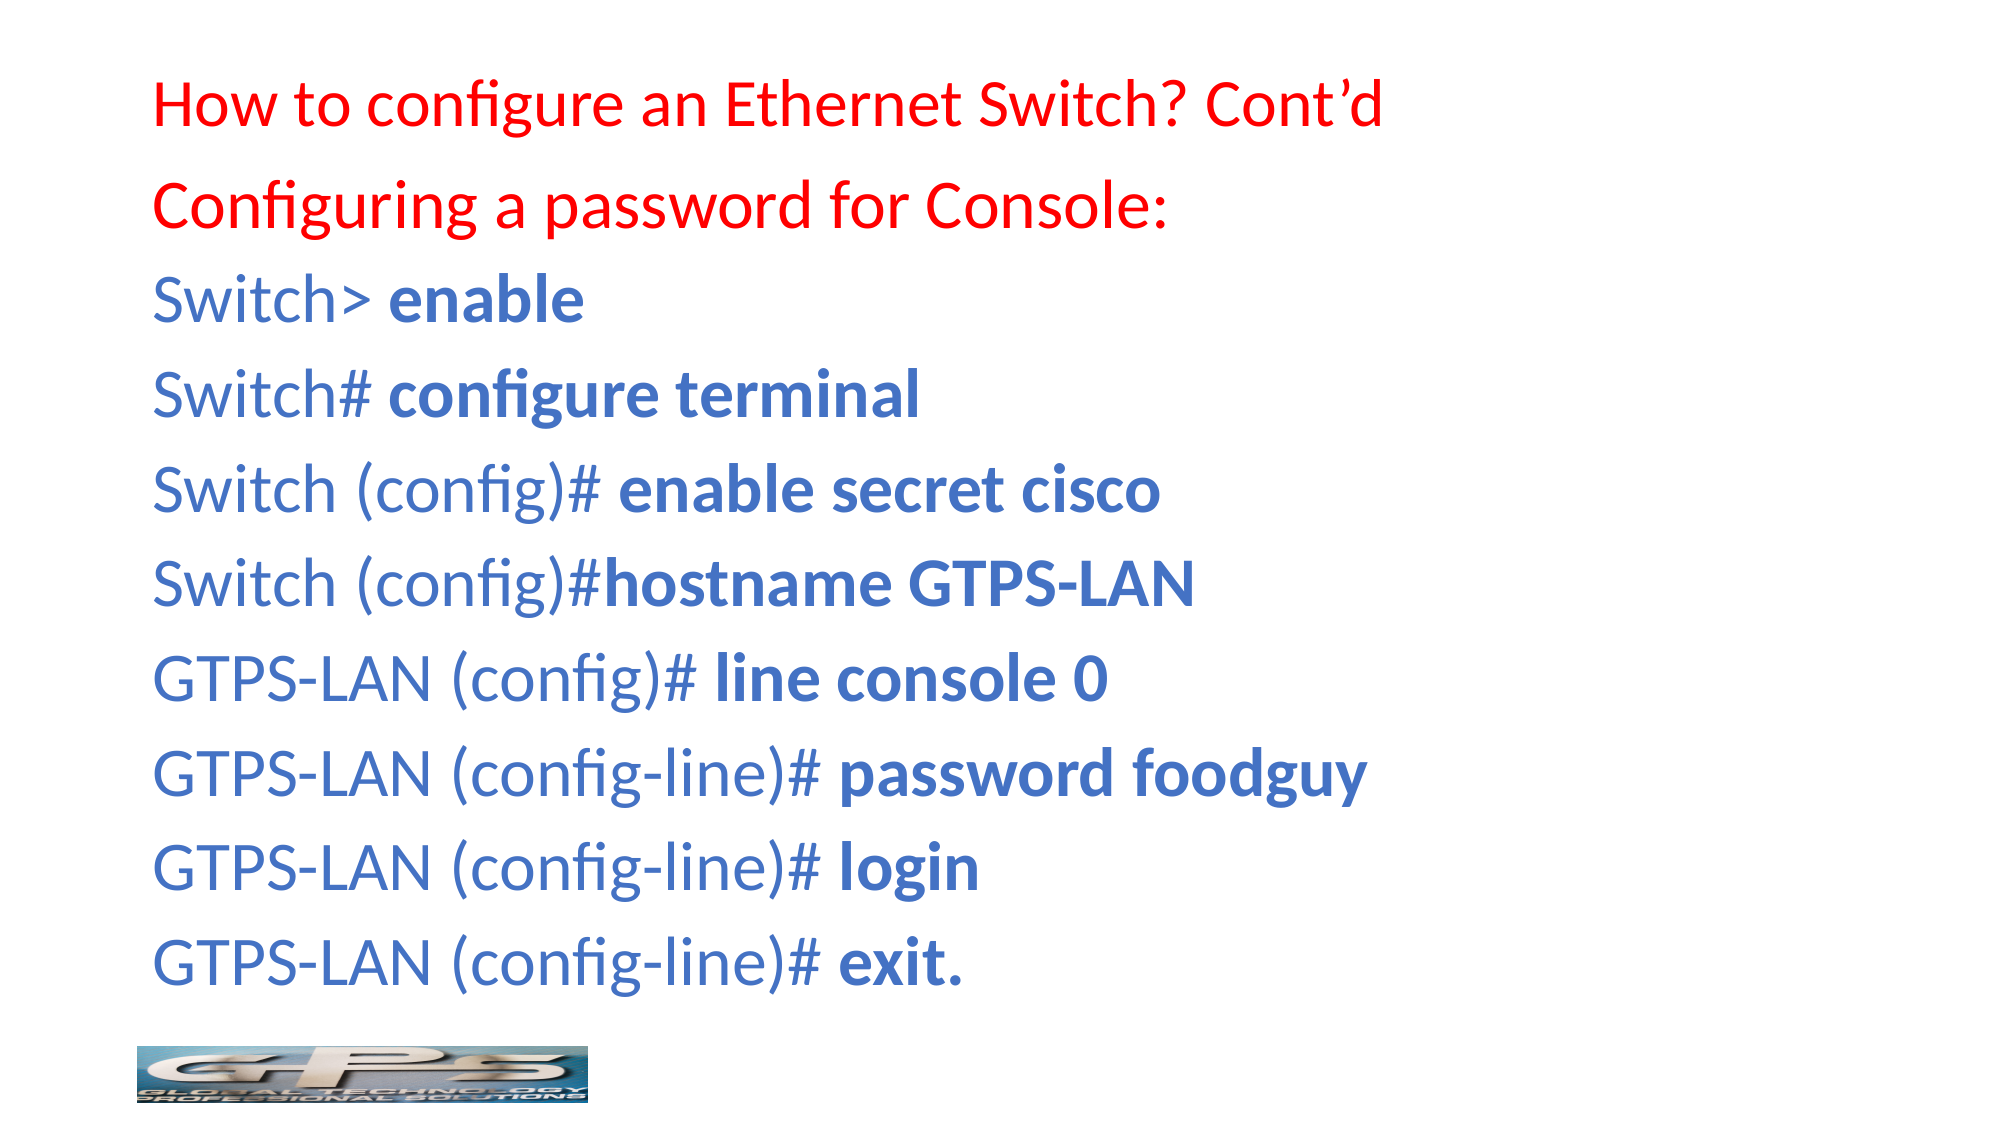

# How to configure an Ethernet Switch? Cont’d
Configuring a password for Console:
Switch> enable
Switch# configure terminal
Switch (config)# enable secret cisco
Switch (config)#hostname GTPS-LAN
GTPS-LAN (config)# line console 0
GTPS-LAN (config-line)# password foodguy
GTPS-LAN (config-line)# login
GTPS-LAN (config-line)# exit.